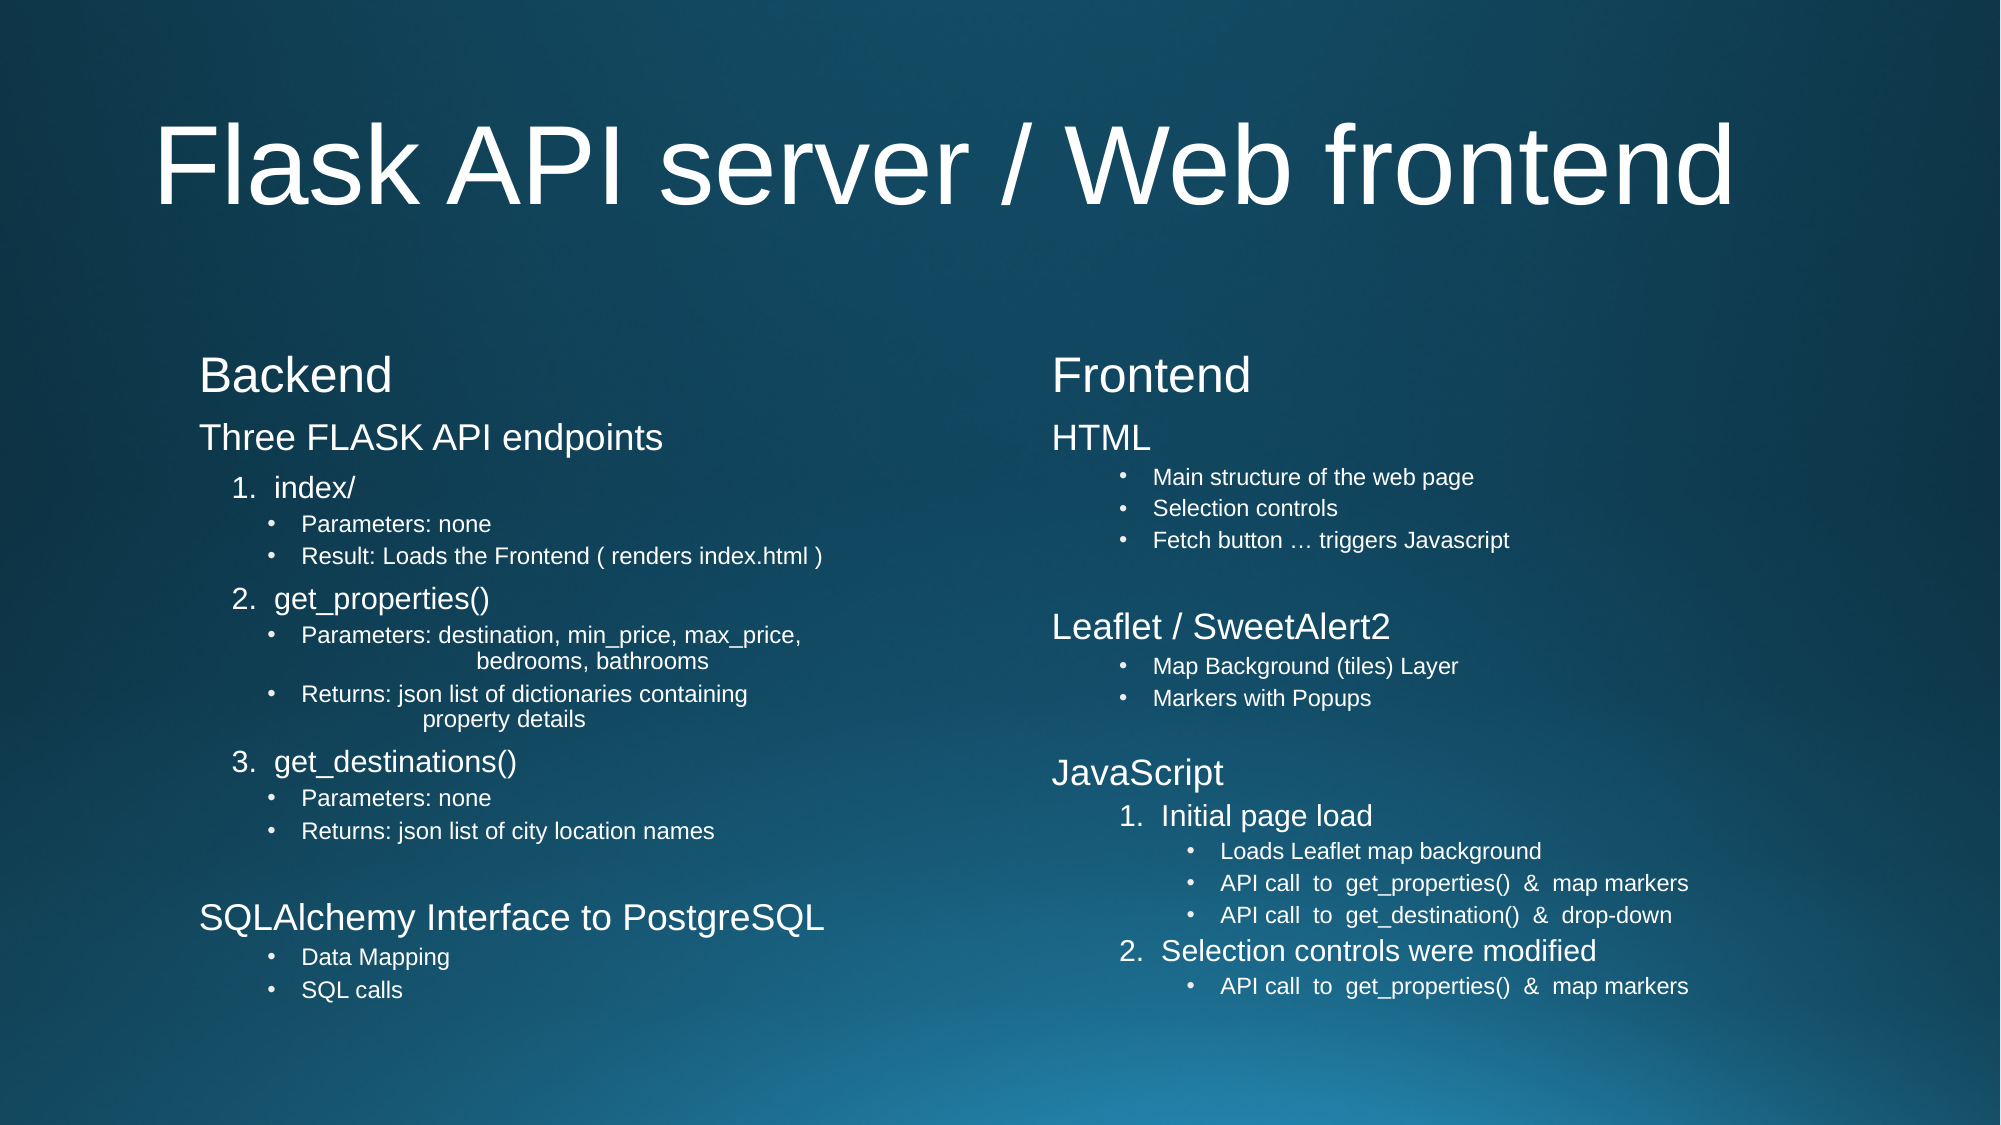

# Flask API server / Web frontend
Backend
Frontend
Three FLASK API endpoints
    1.  index/
Parameters: none
Result: Loads the Frontend ( renders index.html )
    2.  get_properties()
Parameters: destination, min_price, max_price,
                          bedrooms, bathrooms
Returns: json list of dictionaries containing
                  property details
    3.  get_destinations()
Parameters: none
Returns: json list of city location names

SQLAlchemy Interface to PostgreSQL
Data Mapping
SQL calls

HTML
Main structure of the web page
Selection controls
Fetch button … triggers Javascript

Leaflet / SweetAlert2
Map Background (tiles) Layer
Markers with Popups

JavaScript
1.  Initial page load
Loads Leaflet map background
API call  to  get_properties()  &  map markers
API call  to  get_destination()  &  drop-down
2.  Selection controls were modified
API call  to  get_properties()  &  map markers